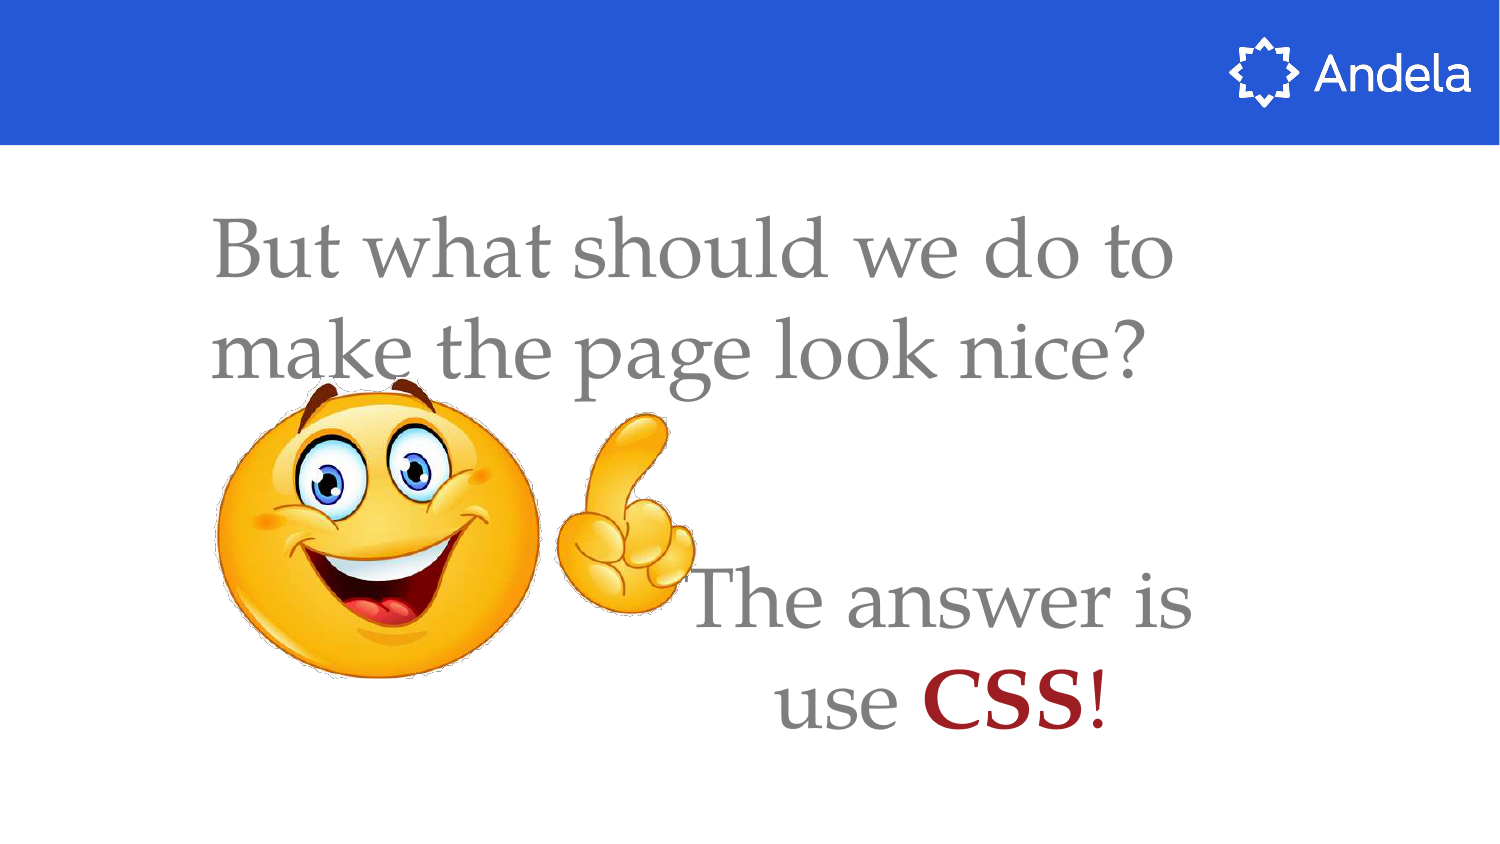

But what should we	do to
make the page look nice?

The answer is
use CSS!